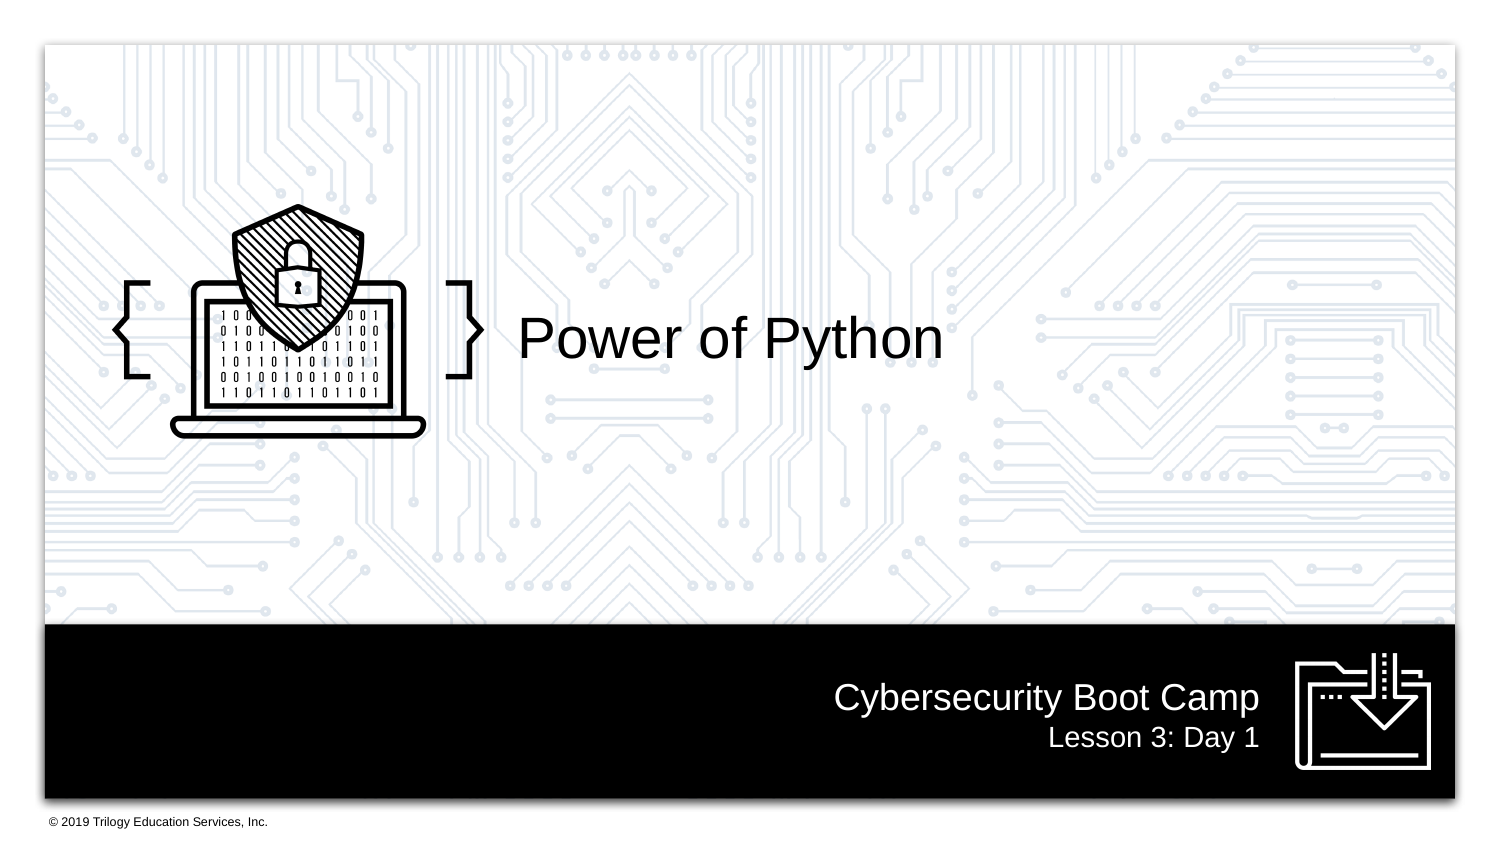

Power of Python
# Lesson 3: Day 1